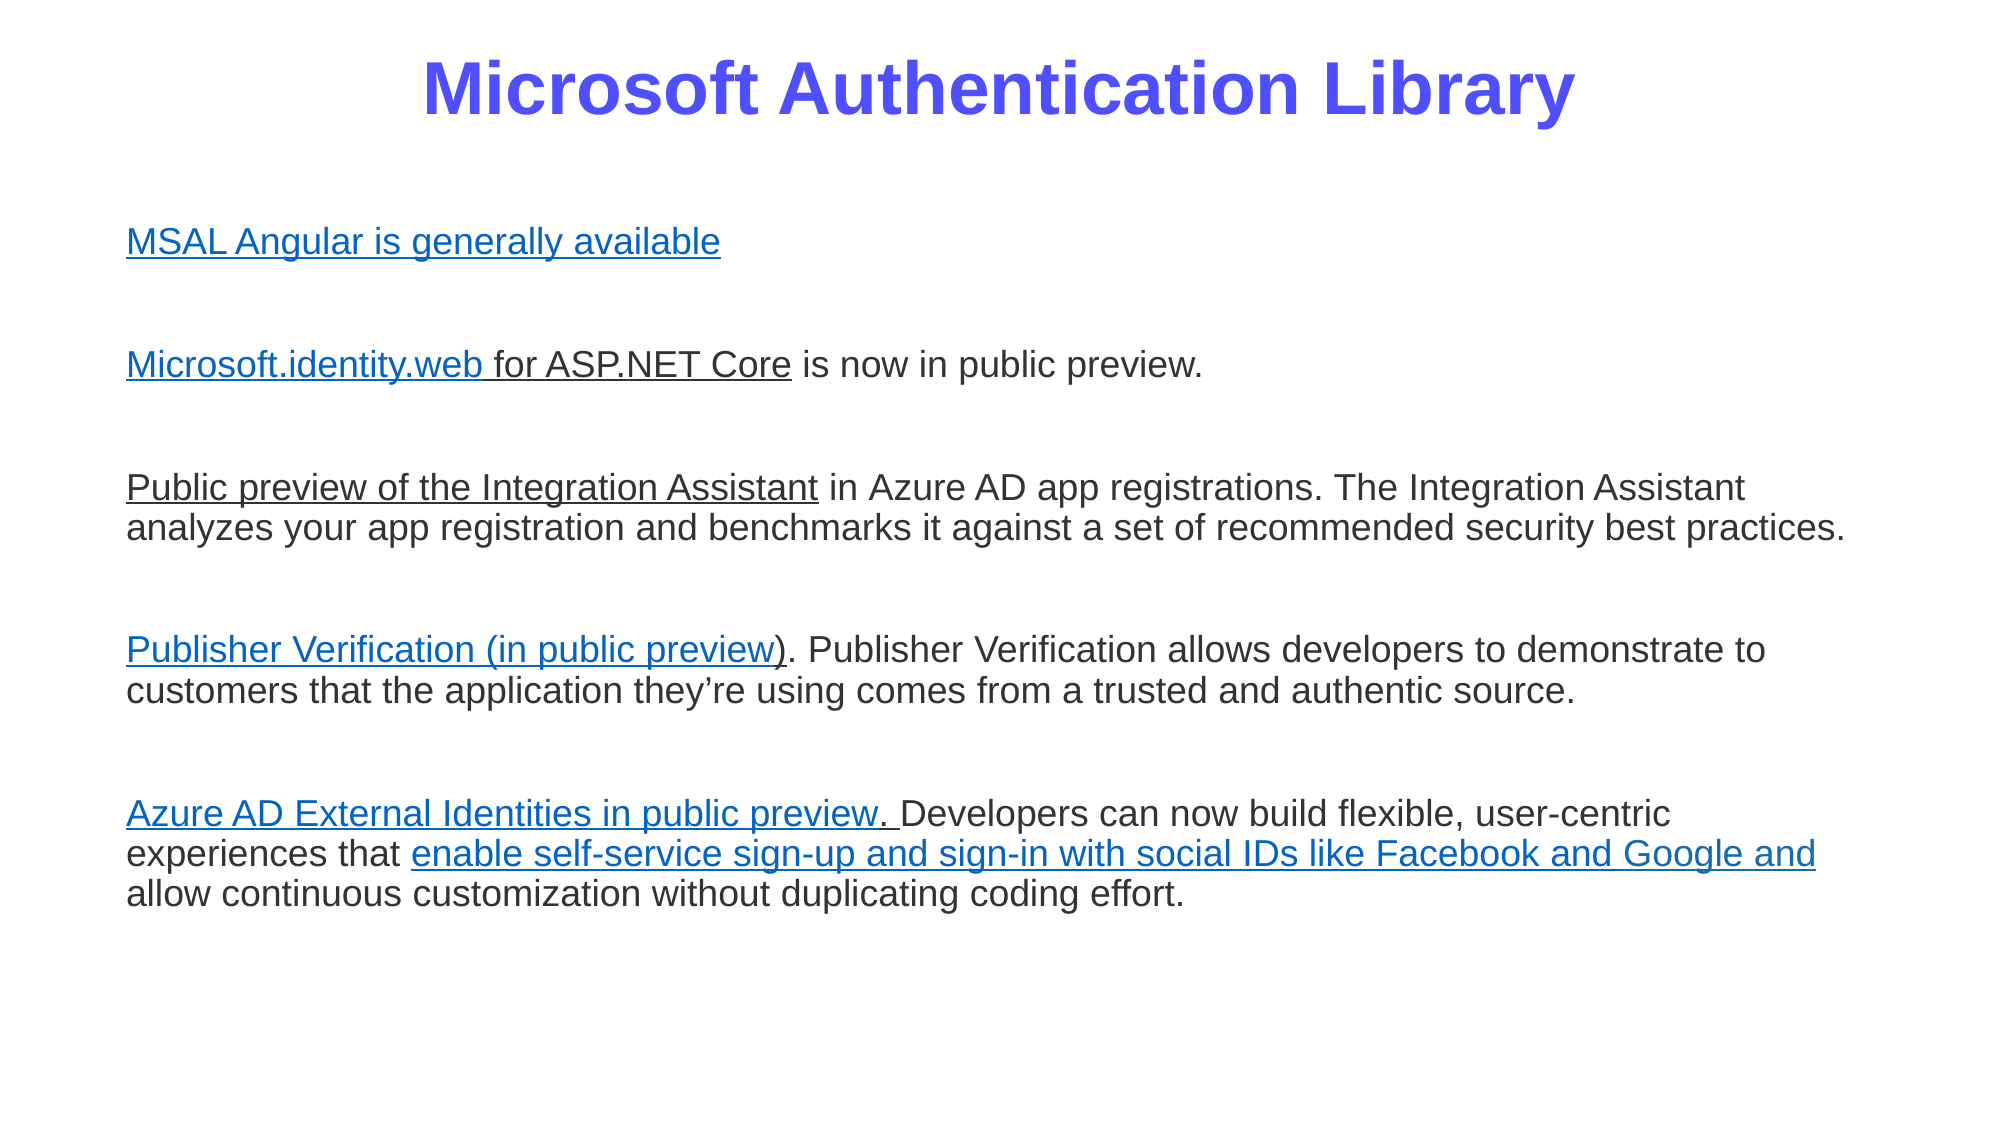

# Microsoft Authentication Library
MSAL Angular is generally available

Microsoft.identity.web for ASP.NET Core is now in public preview.

Public preview of the Integration Assistant in Azure AD app registrations. The Integration Assistant analyzes your app registration and benchmarks it against a set of recommended security best practices.

Publisher Verification (in public preview). Publisher Verification allows developers to demonstrate to customers that the application they’re using comes from a trusted and authentic source.

Azure AD External Identities in public preview. Developers can now build flexible, user-centric experiences that enable self-service sign-up and sign-in with social IDs like Facebook and Google and allow continuous customization without duplicating coding effort.